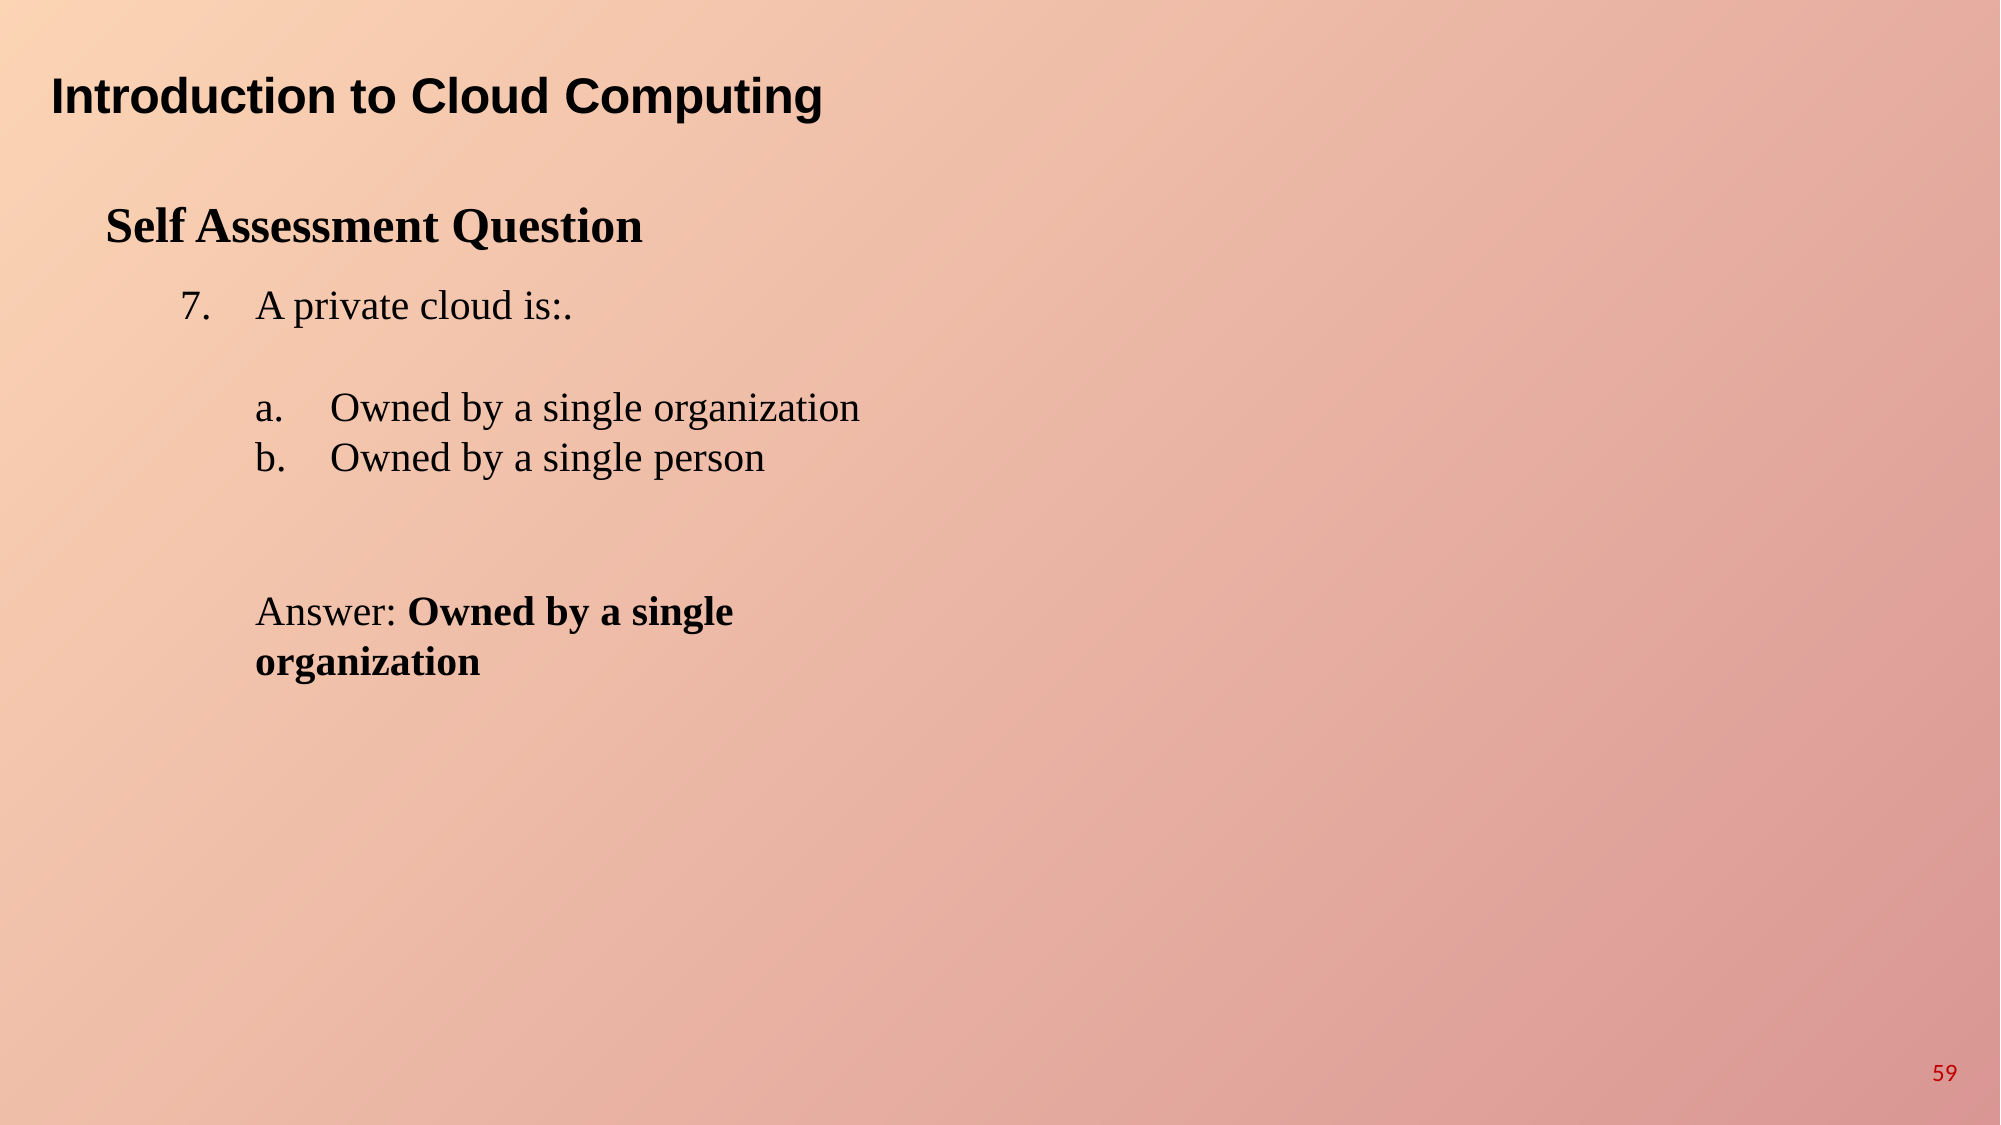

# Introduction to Cloud Computing
Self Assessment Question
A private cloud is:.

Owned by a single organization
Owned by a single person

Answer: Owned by a single organization
59